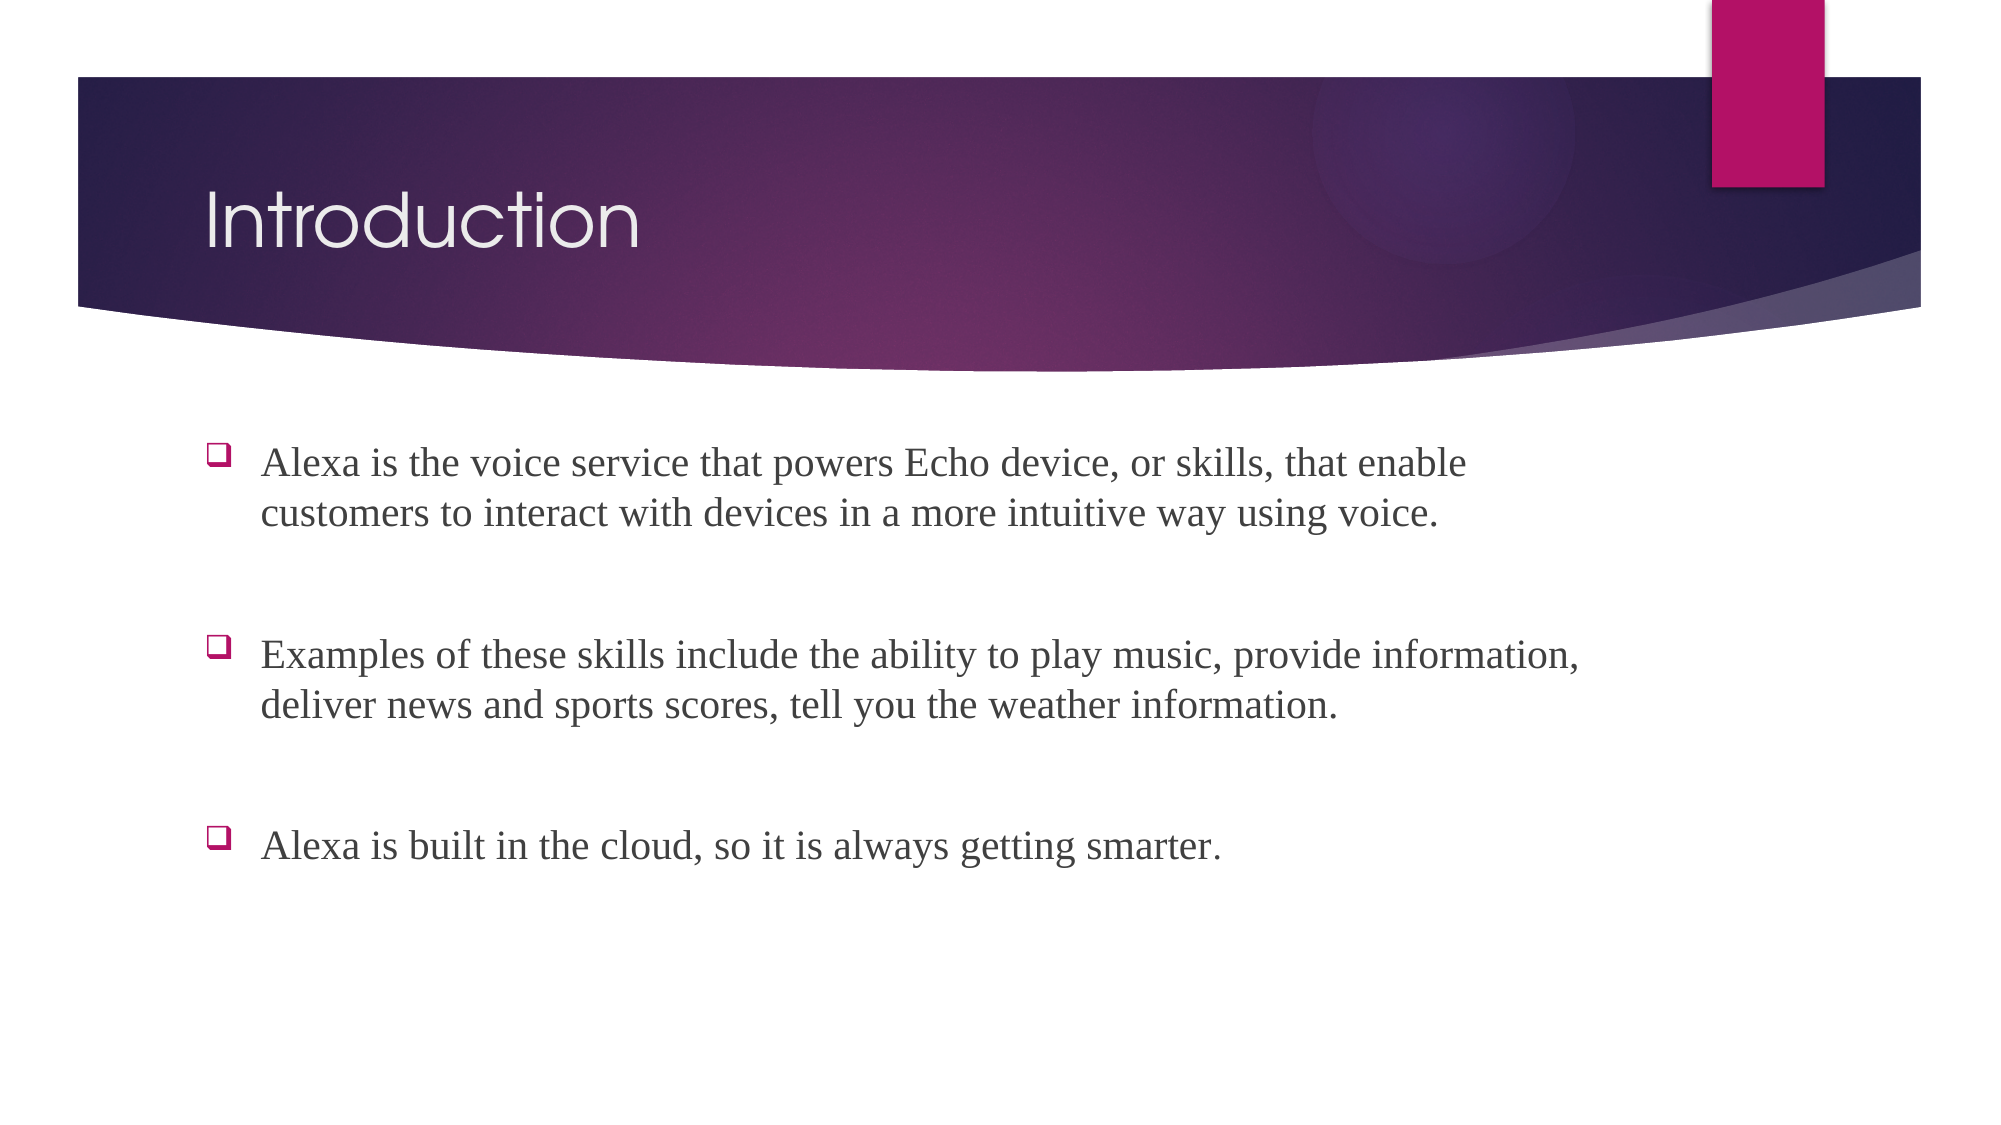

# Introduction
Alexa is the voice service that powers Echo device, or skills, that enable customers to interact with devices in a more intuitive way using voice.

Examples of these skills include the ability to play music, provide information, deliver news and sports scores, tell you the weather information.

Alexa is built in the cloud, so it is always getting smarter.